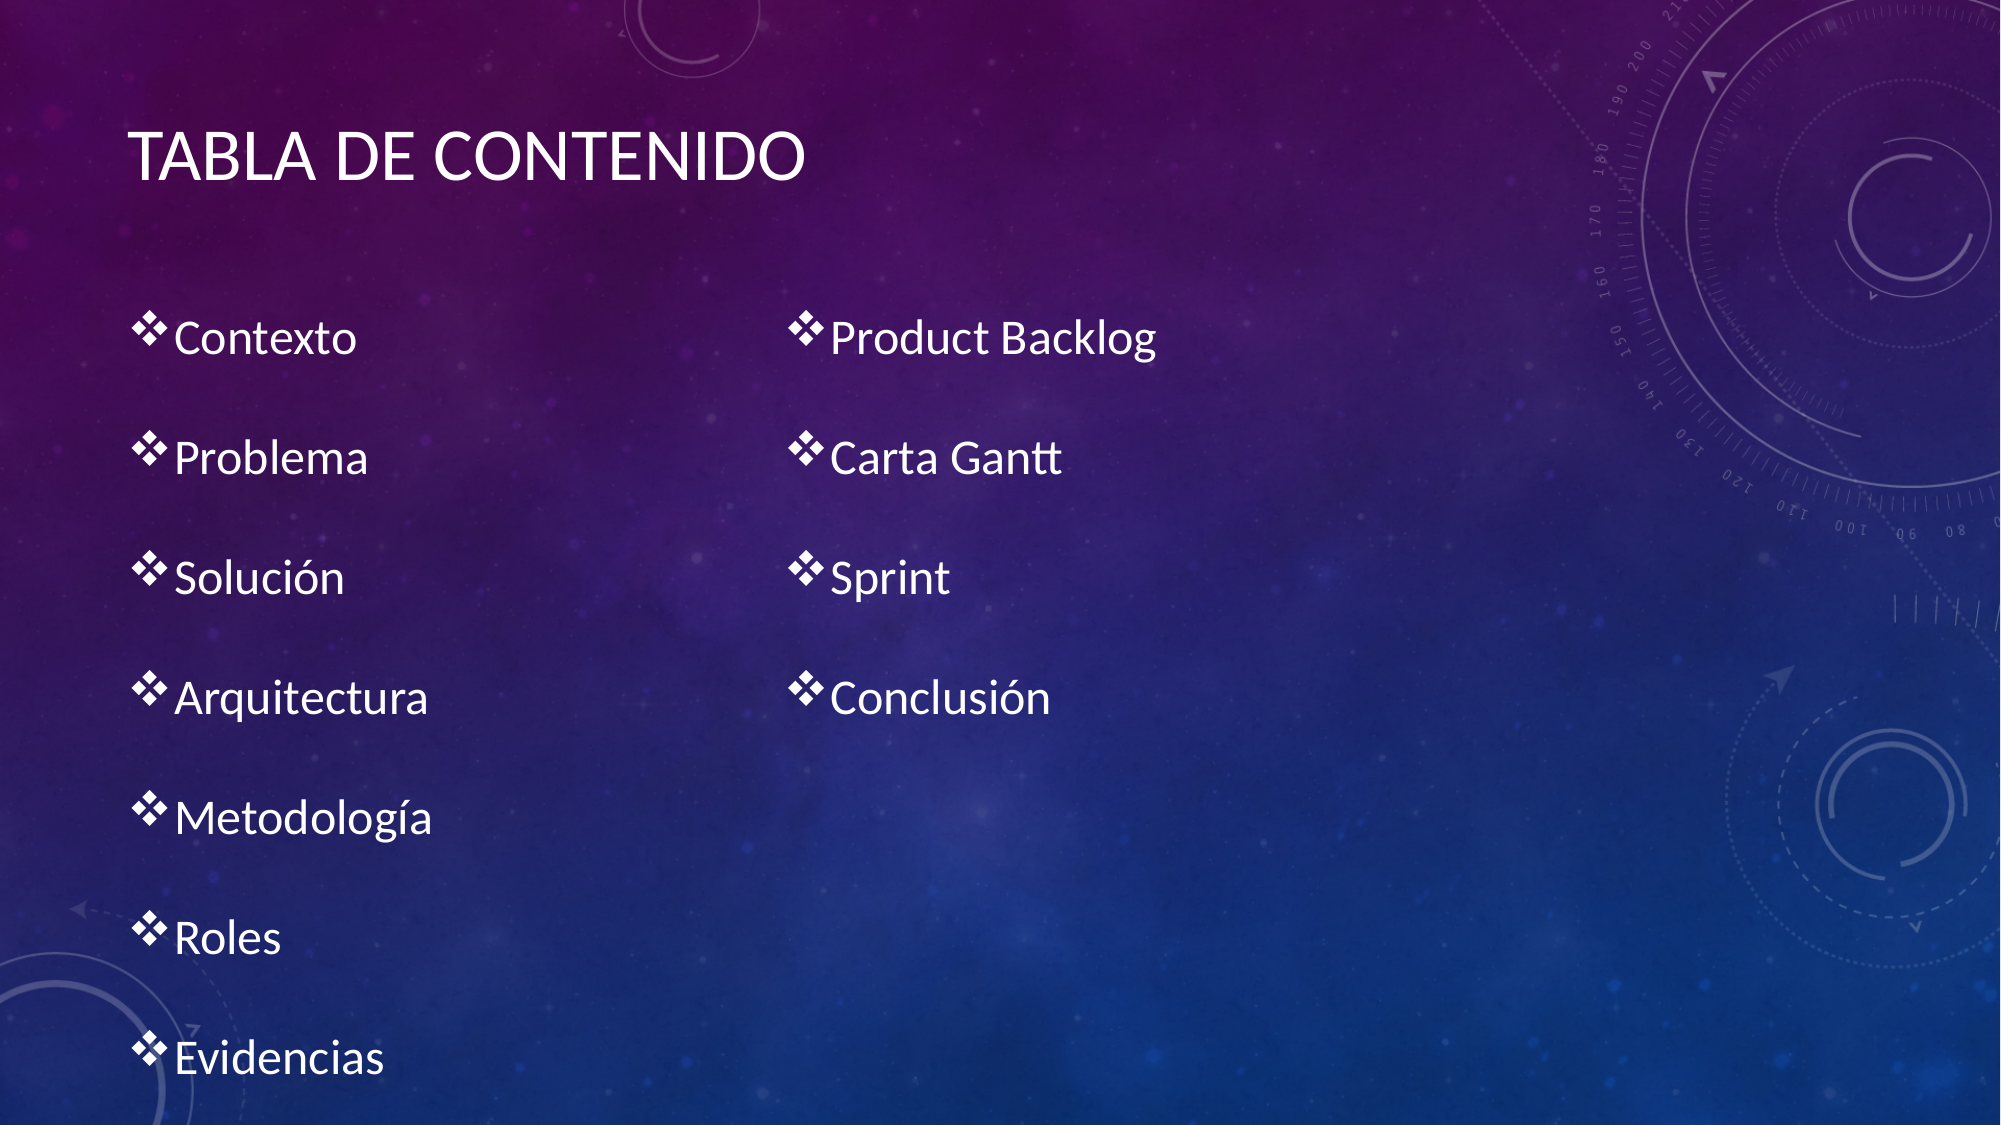

# Tabla de contenido
Contexto

Problema

Solución

Arquitectura

Metodología

Roles

Evidencias

Product Backlog

Carta Gantt

Sprint

Conclusión